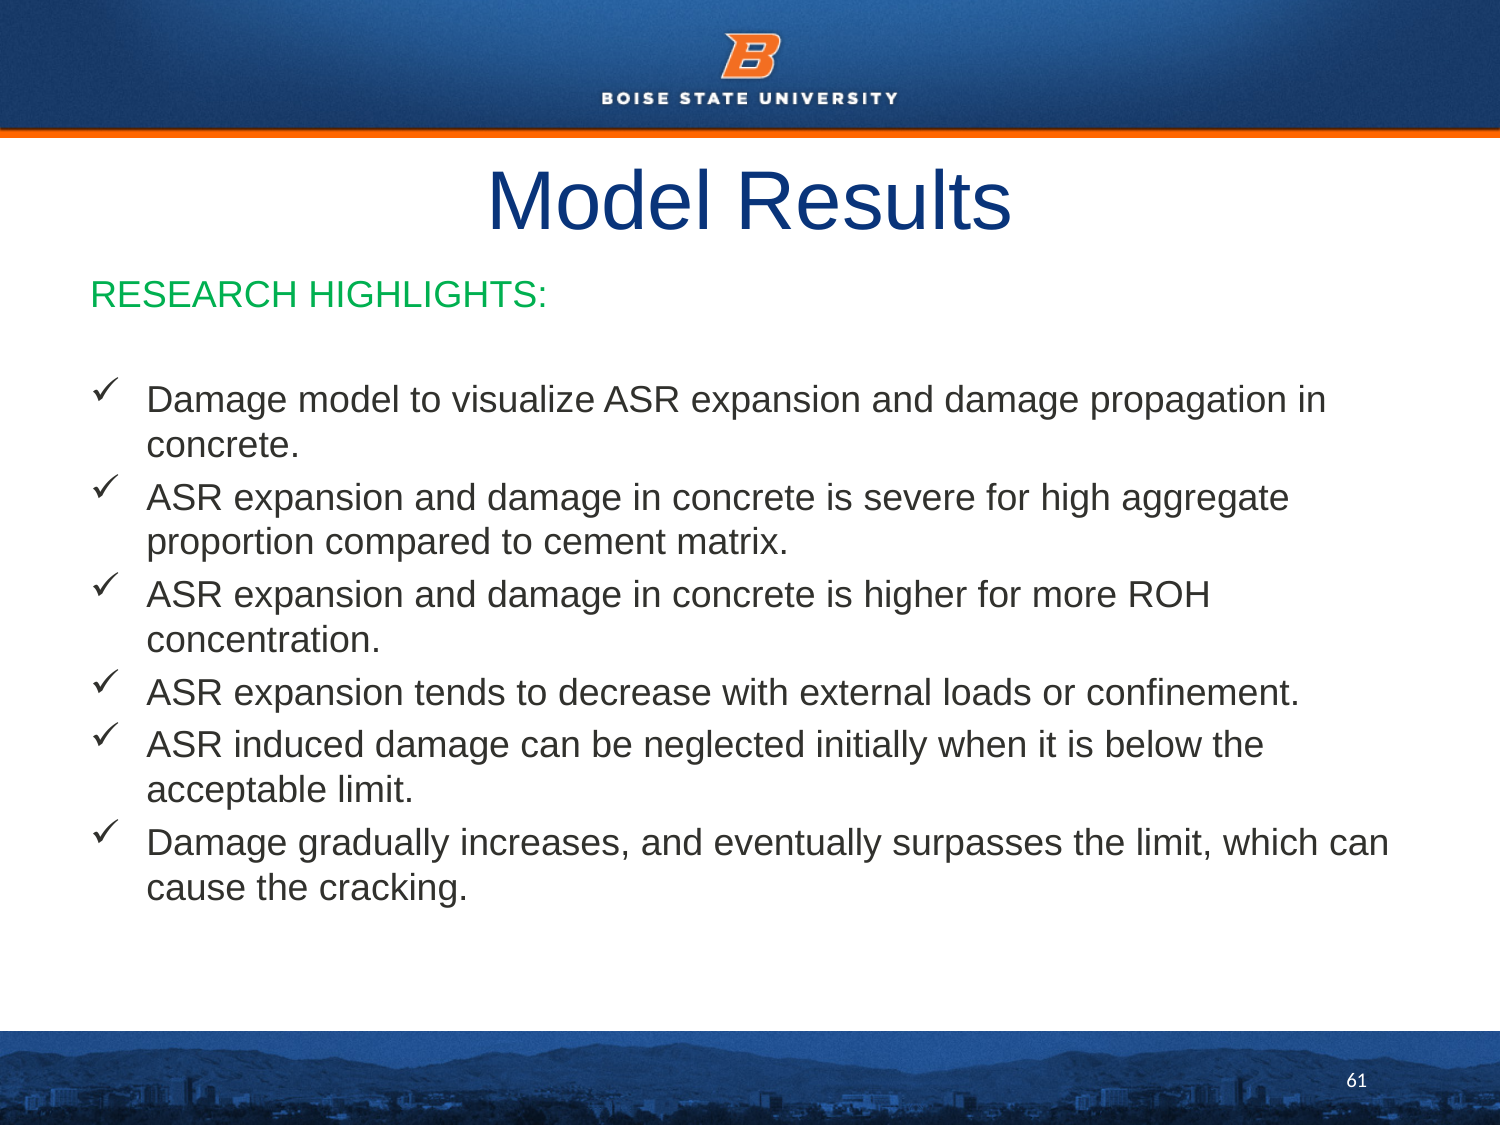

# Model Results
RESEARCH HIGHLIGHTS:

Damage model to visualize ASR expansion and damage propagation in concrete.
ASR expansion and damage in concrete is severe for high aggregate proportion compared to cement matrix.
ASR expansion and damage in concrete is higher for more ROH concentration.
ASR expansion tends to decrease with external loads or confinement.
ASR induced damage can be neglected initially when it is below the acceptable limit.
Damage gradually increases, and eventually surpasses the limit, which can cause the cracking.